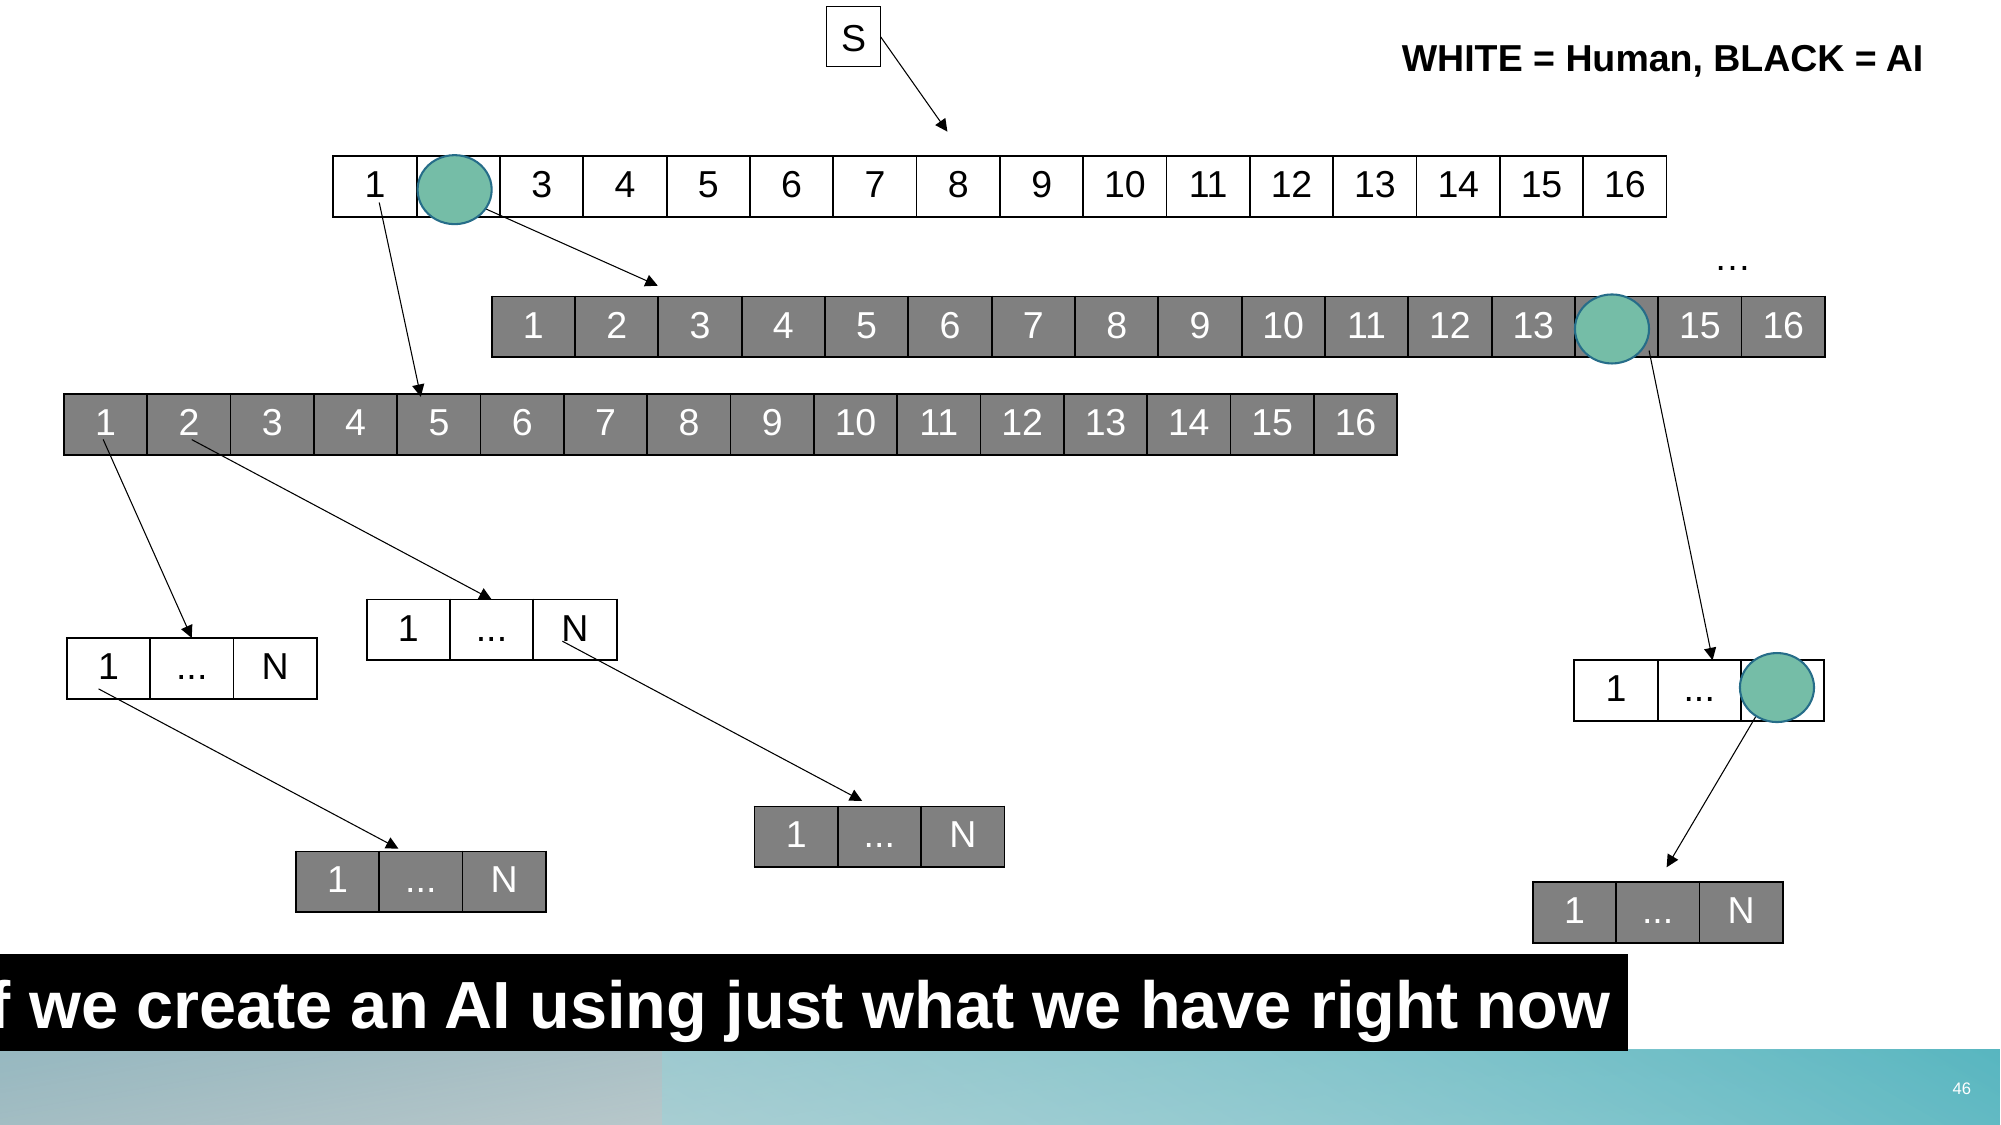

S
WHITE = Human, BLACK = AI

| 1 | 2 | 3 | 4 | 5 | 6 | 7 | 8 | 9 | 10 | 11 | 12 | 13 | 14 | 15 | 16 |
| --- | --- | --- | --- | --- | --- | --- | --- | --- | --- | --- | --- | --- | --- | --- | --- |
…

| 1 | 2 | 3 | 4 | 5 | 6 | 7 | 8 | 9 | 10 | 11 | 12 | 13 | 14 | 15 | 16 |
| --- | --- | --- | --- | --- | --- | --- | --- | --- | --- | --- | --- | --- | --- | --- | --- |
| 1 | 2 | 3 | 4 | 5 | 6 | 7 | 8 | 9 | 10 | 11 | 12 | 13 | 14 | 15 | 16 |
| --- | --- | --- | --- | --- | --- | --- | --- | --- | --- | --- | --- | --- | --- | --- | --- |
| 1 | ... | N |
| --- | --- | --- |
| 1 | ... | N |
| --- | --- | --- |

| 1 | ... | N |
| --- | --- | --- |
| 1 | ... | N |
| --- | --- | --- |
| 1 | ... | N |
| --- | --- | --- |
| 1 | ... | N |
| --- | --- | --- |
If we create an AI using just what we have right now
46